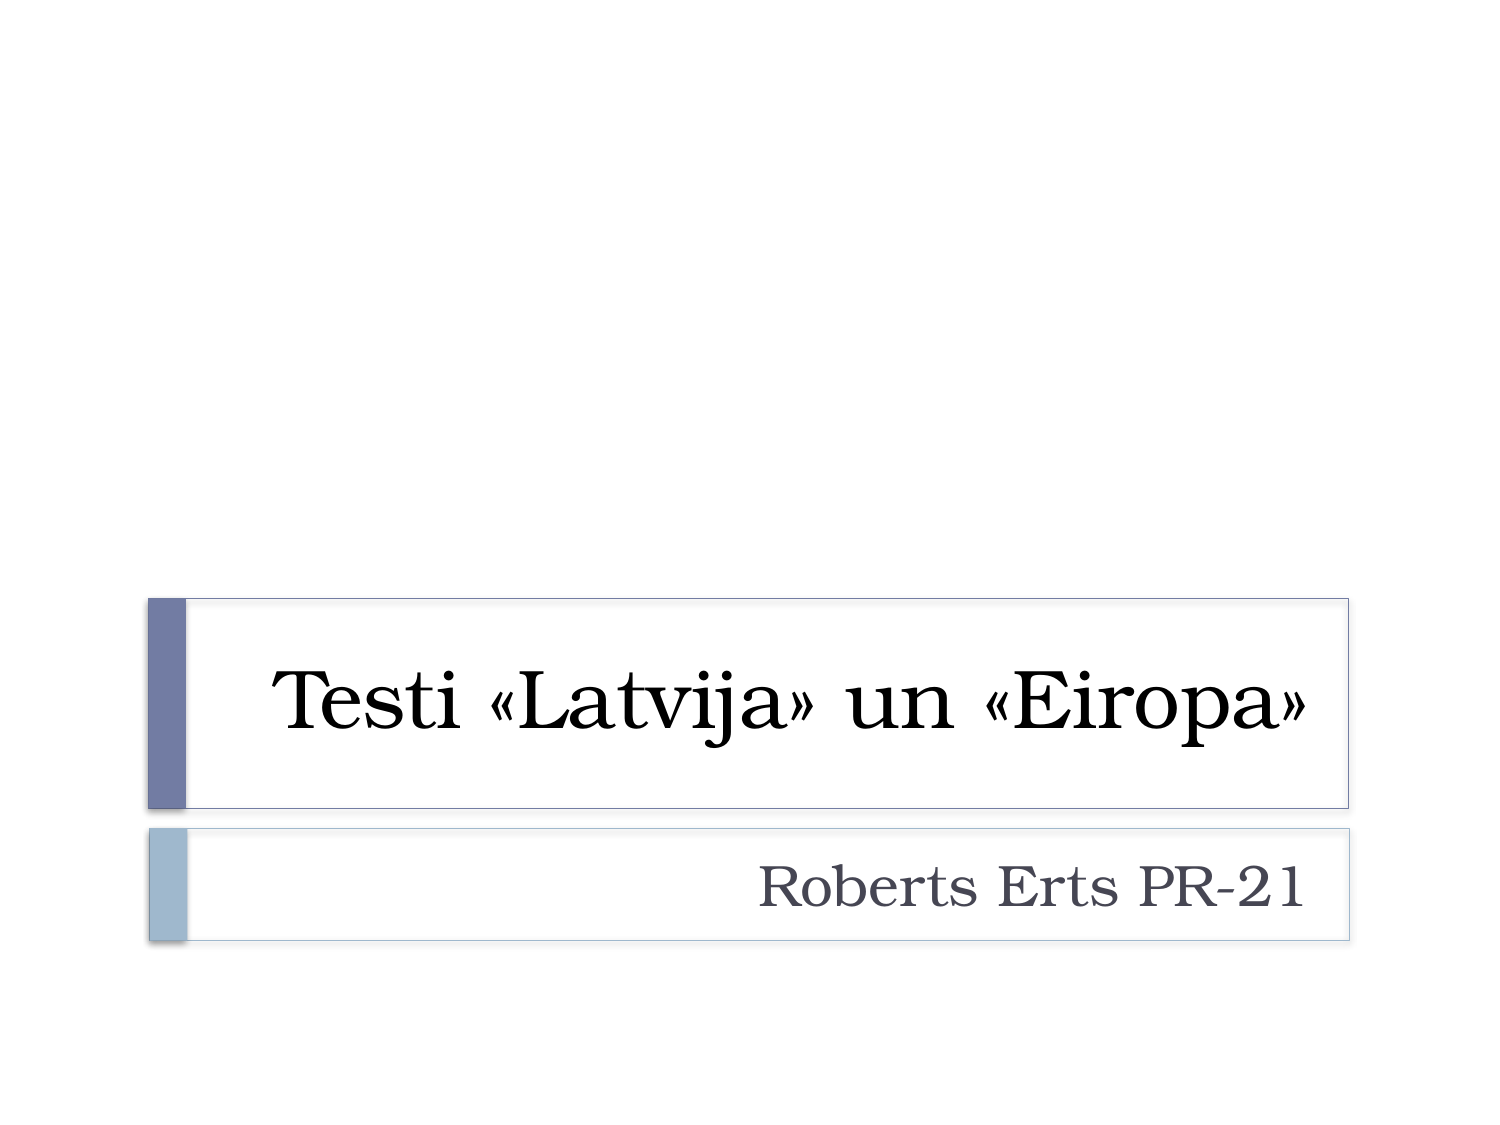

# Testi «Latvija» un «Eiropa»
Roberts Erts PR-21